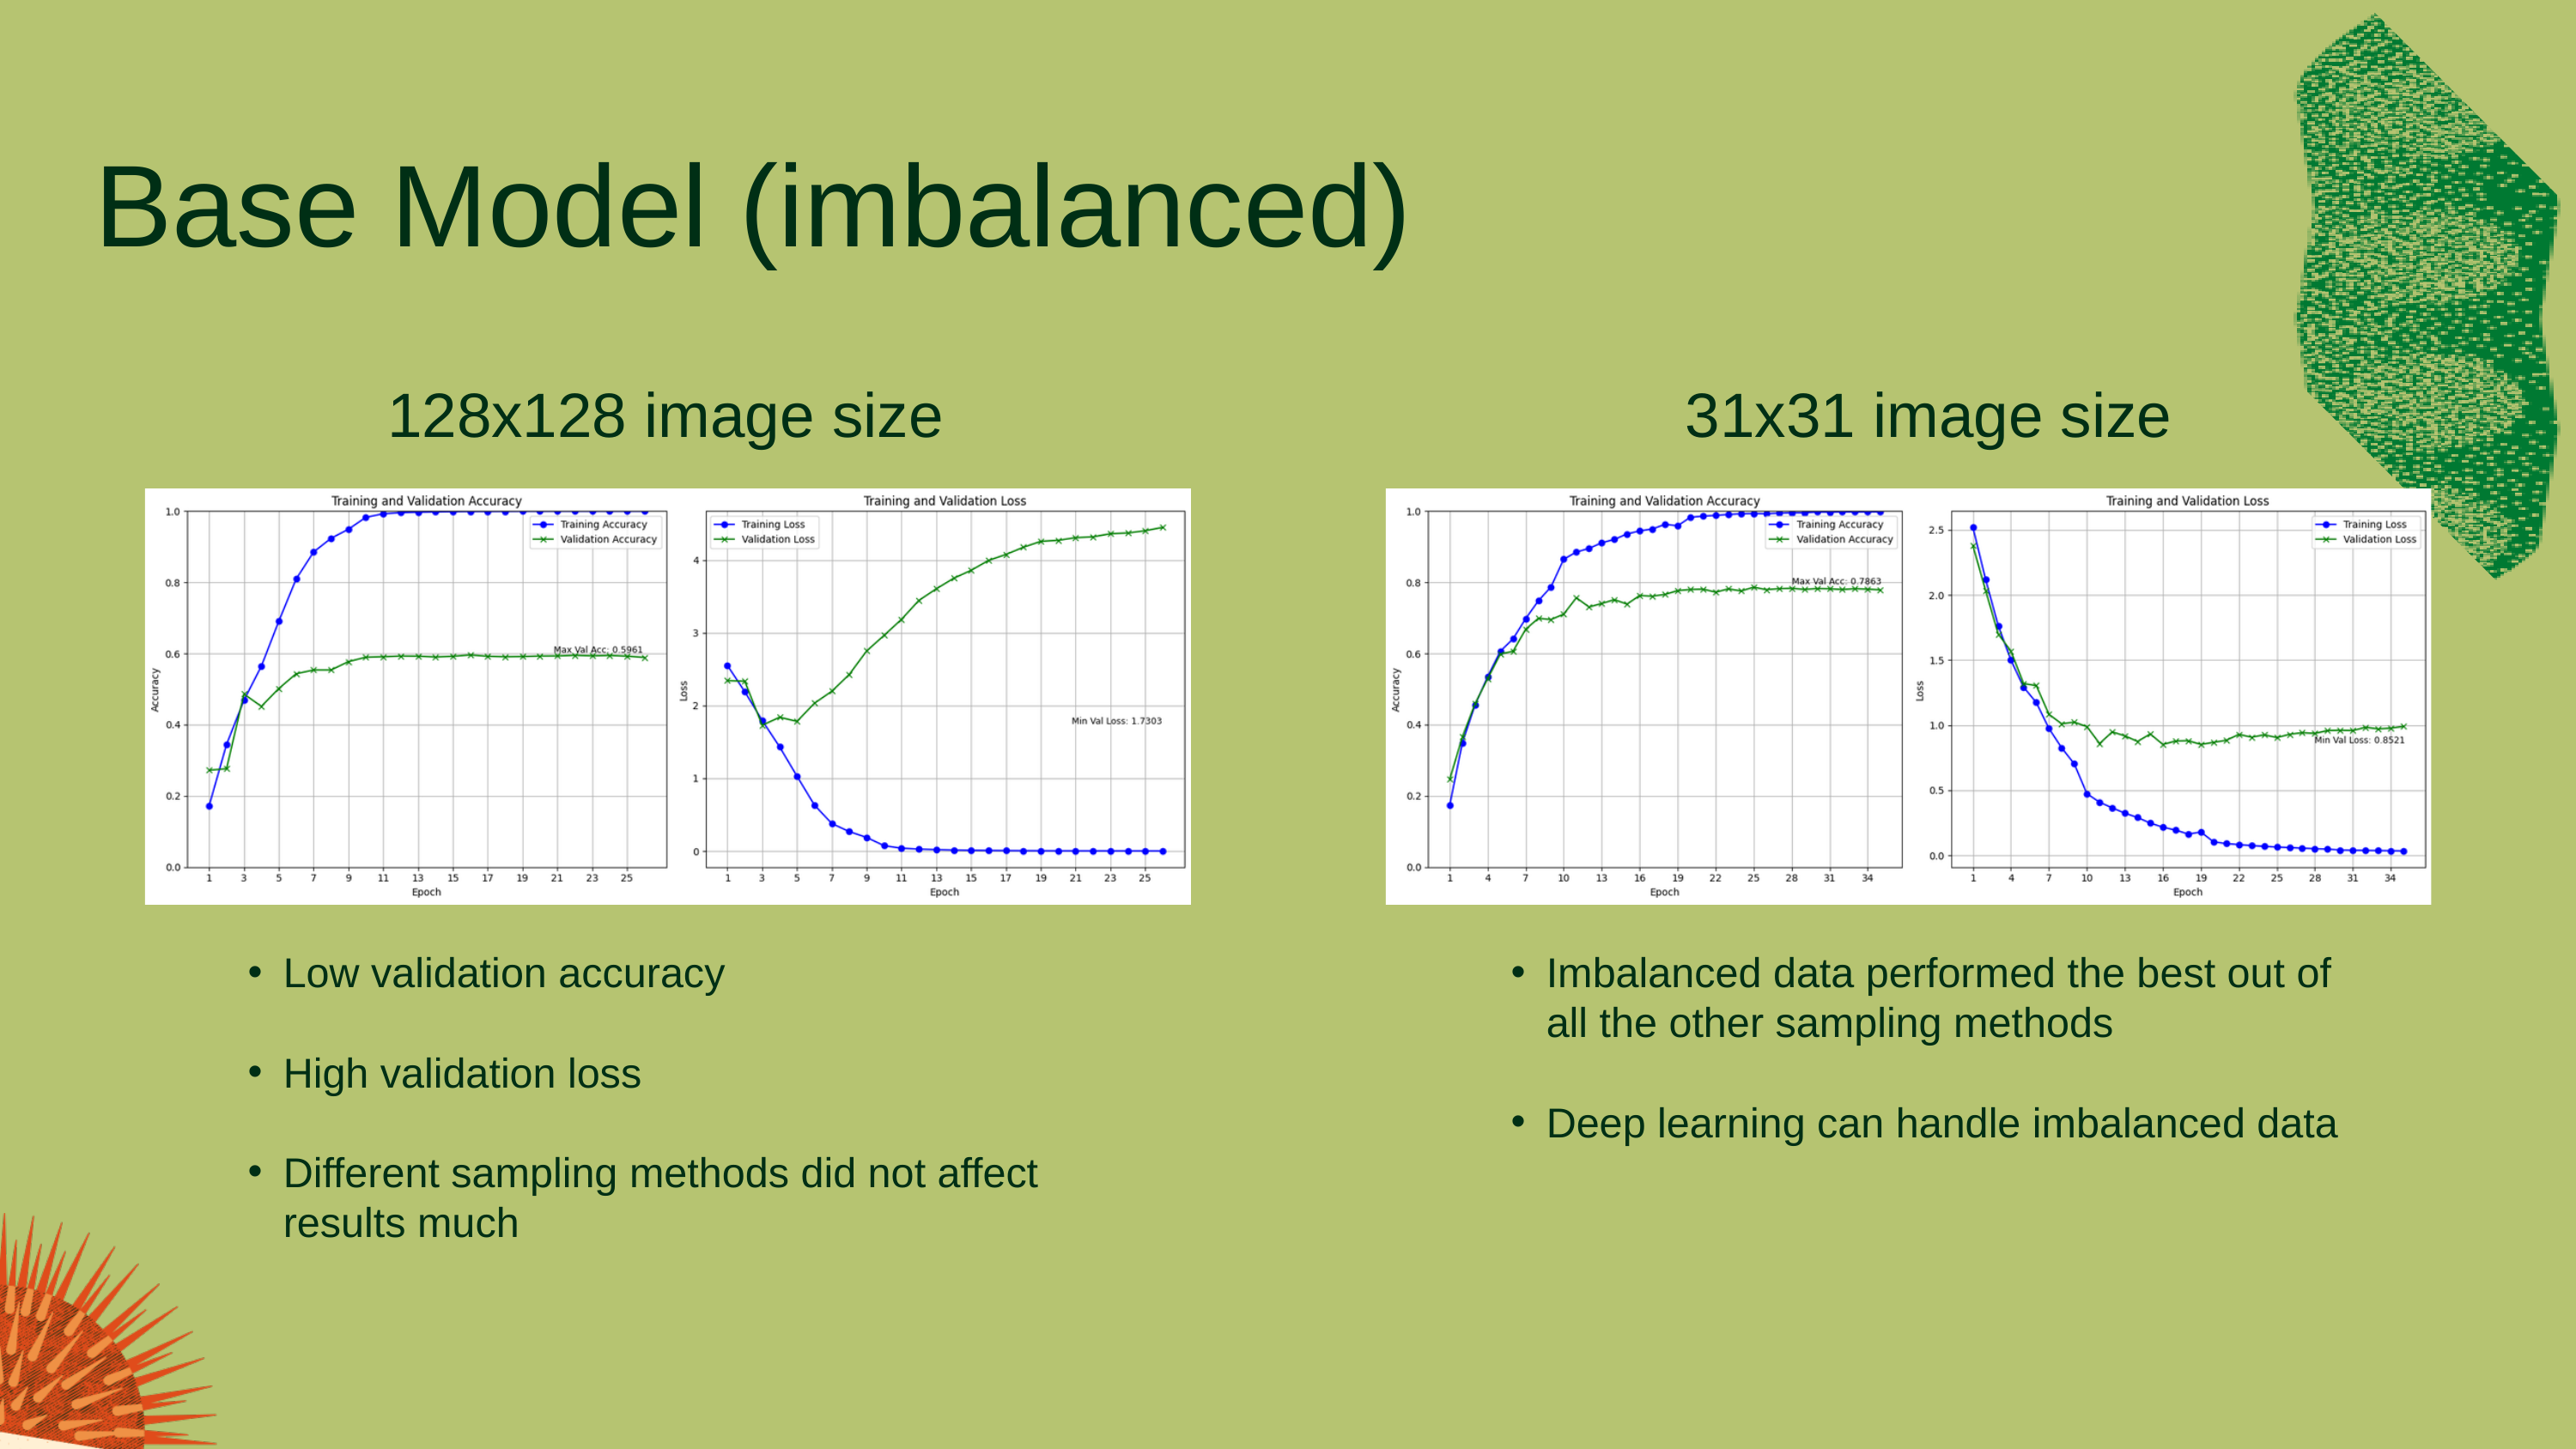

Base Model (imbalanced)
128x128 image size
31x31 image size

Low validation accuracy

High validation loss

Different sampling methods did not affect results much
Imbalanced data performed the best out of all the other sampling methods

Deep learning can handle imbalanced data